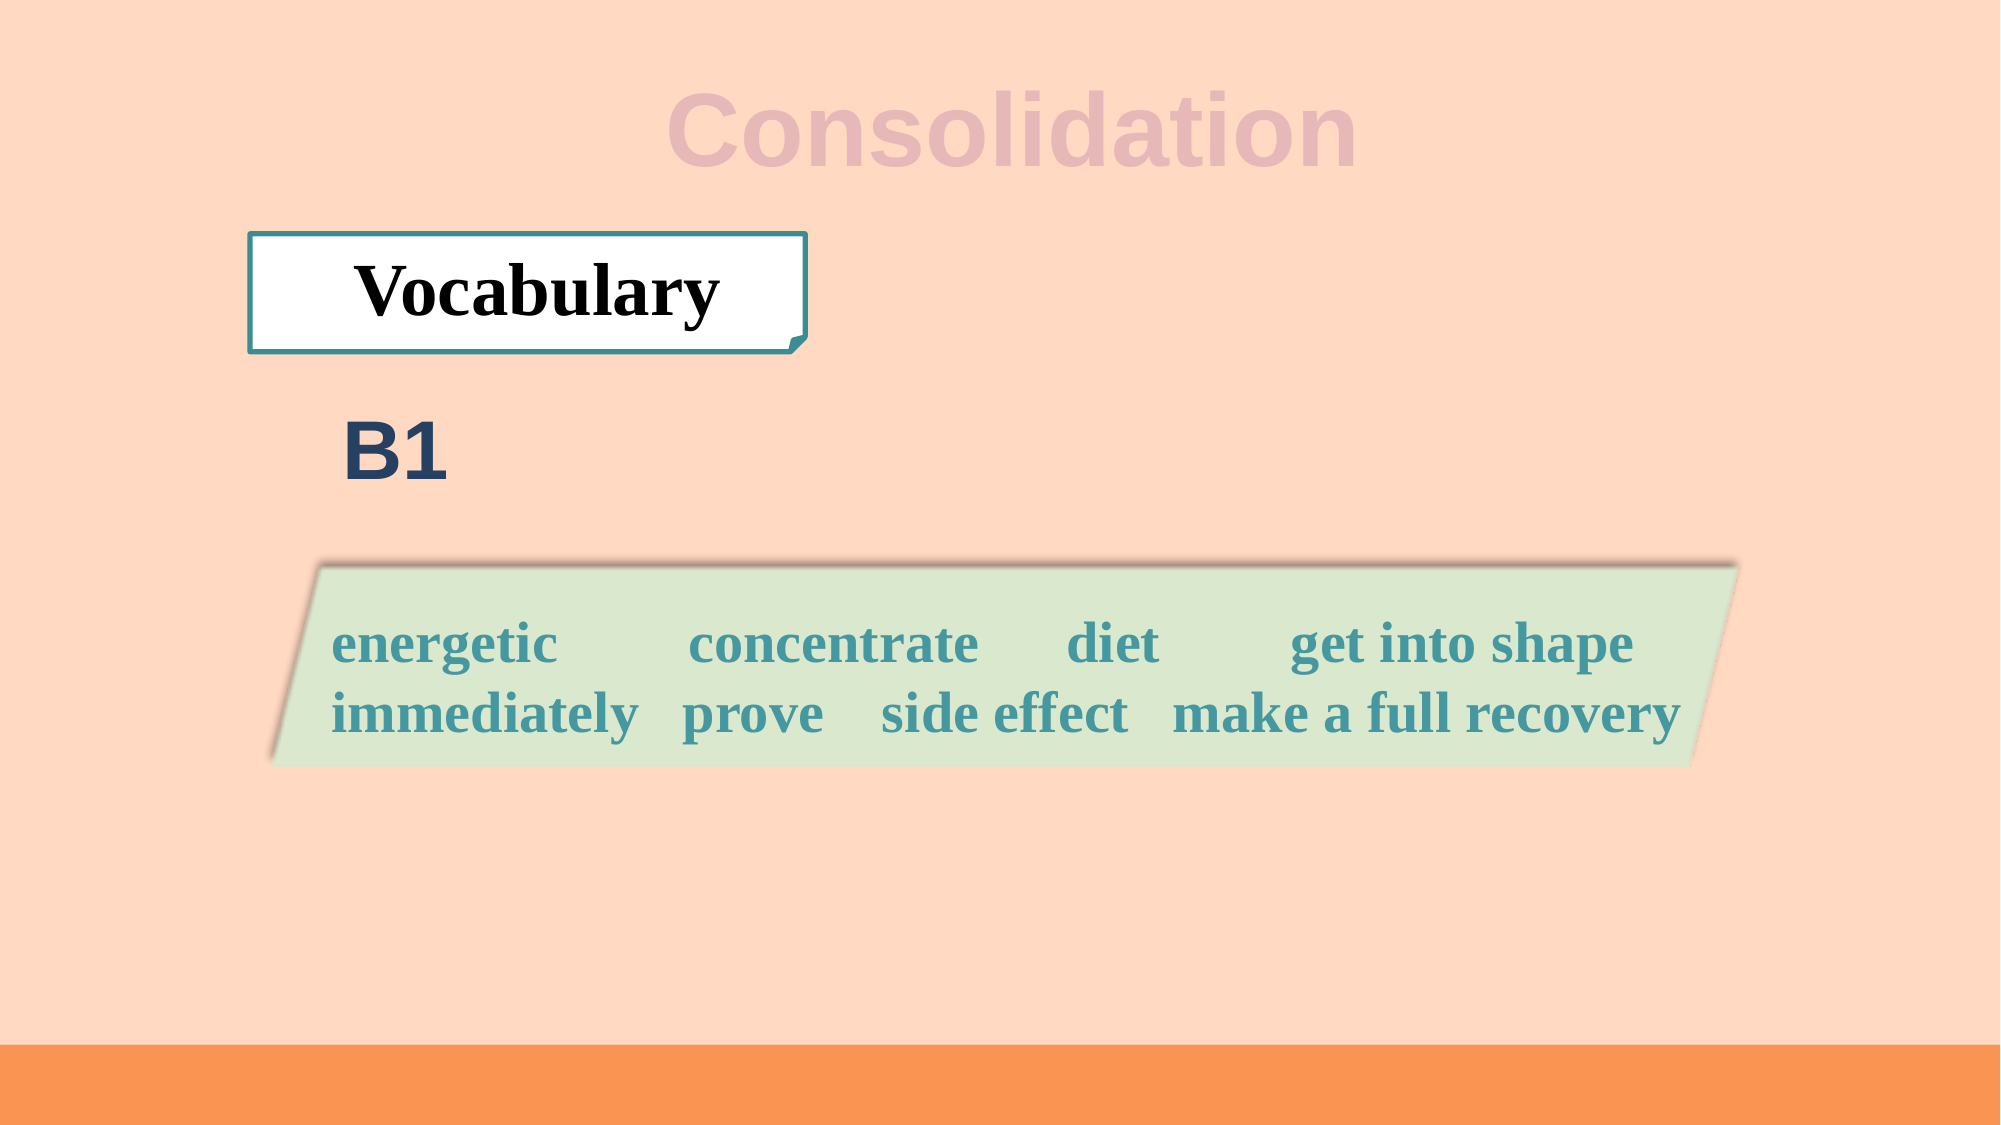

Consolidation
 Vocabulary
B1

energetic         concentrate      diet         get into shape
immediately   prove    side effect   make a full recovery